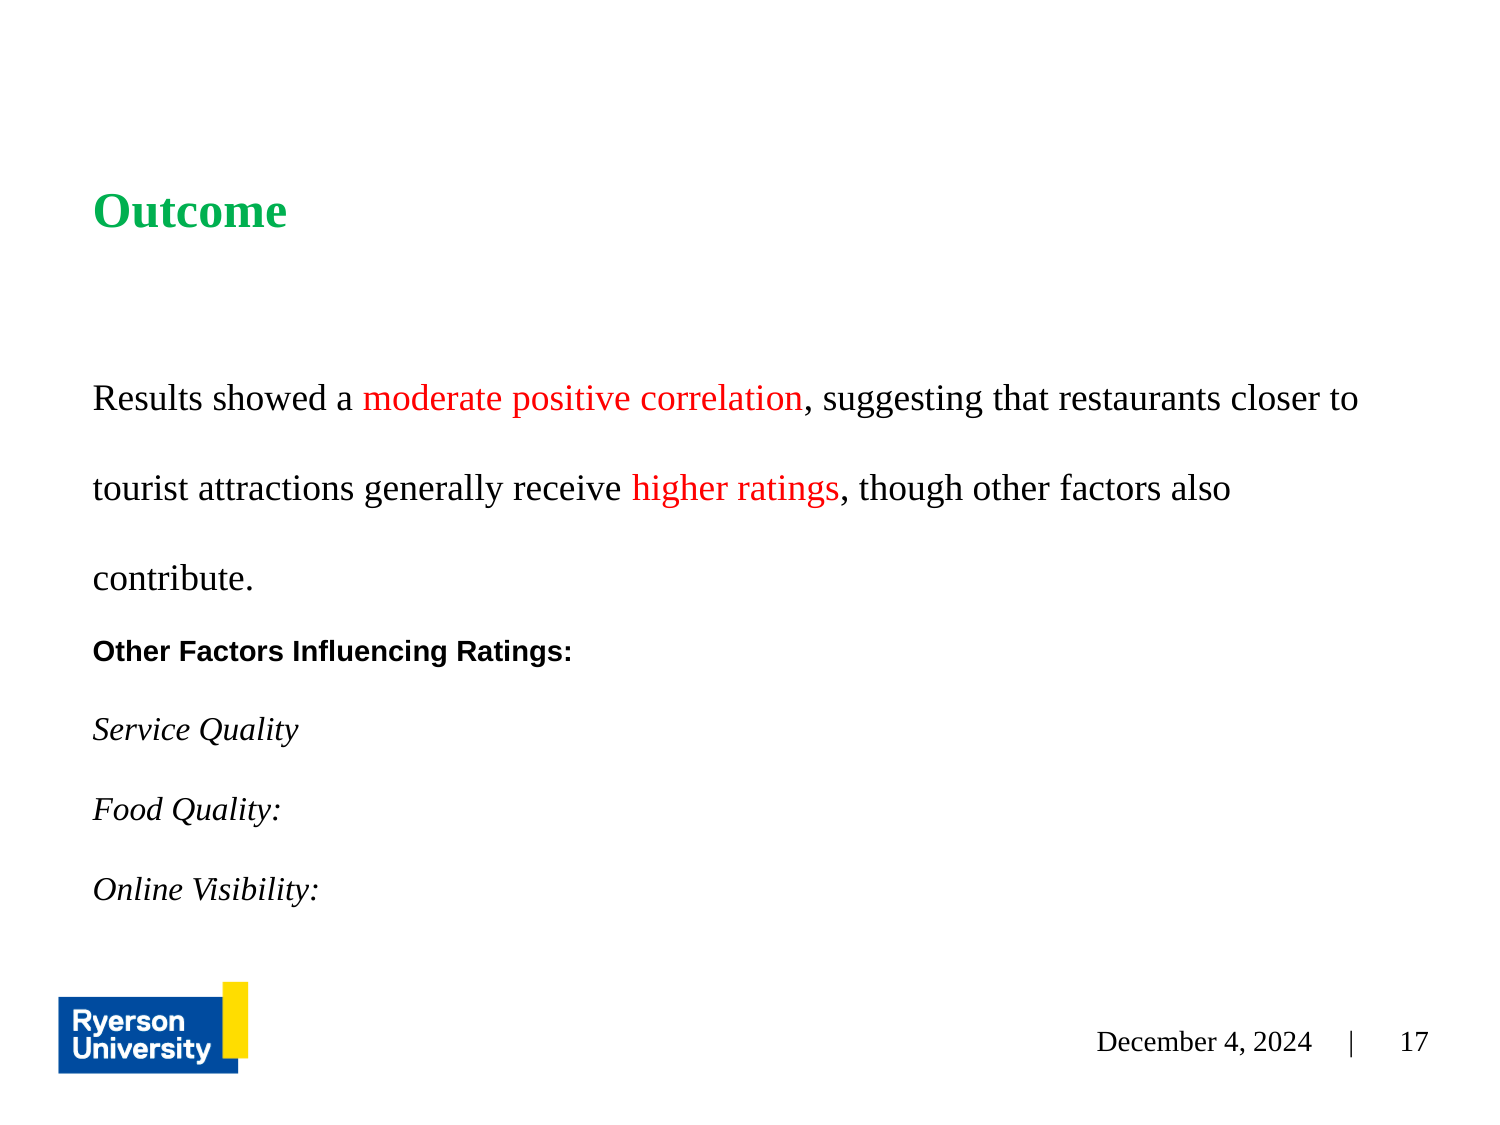

# Outcome Results showed a moderate positive correlation, suggesting that restaurants closer to tourist attractions generally receive higher ratings, though other factors also contribute. Other Factors Influencing Ratings: Service Quality Food Quality: Online Visibility:
17
December 4, 2024     |